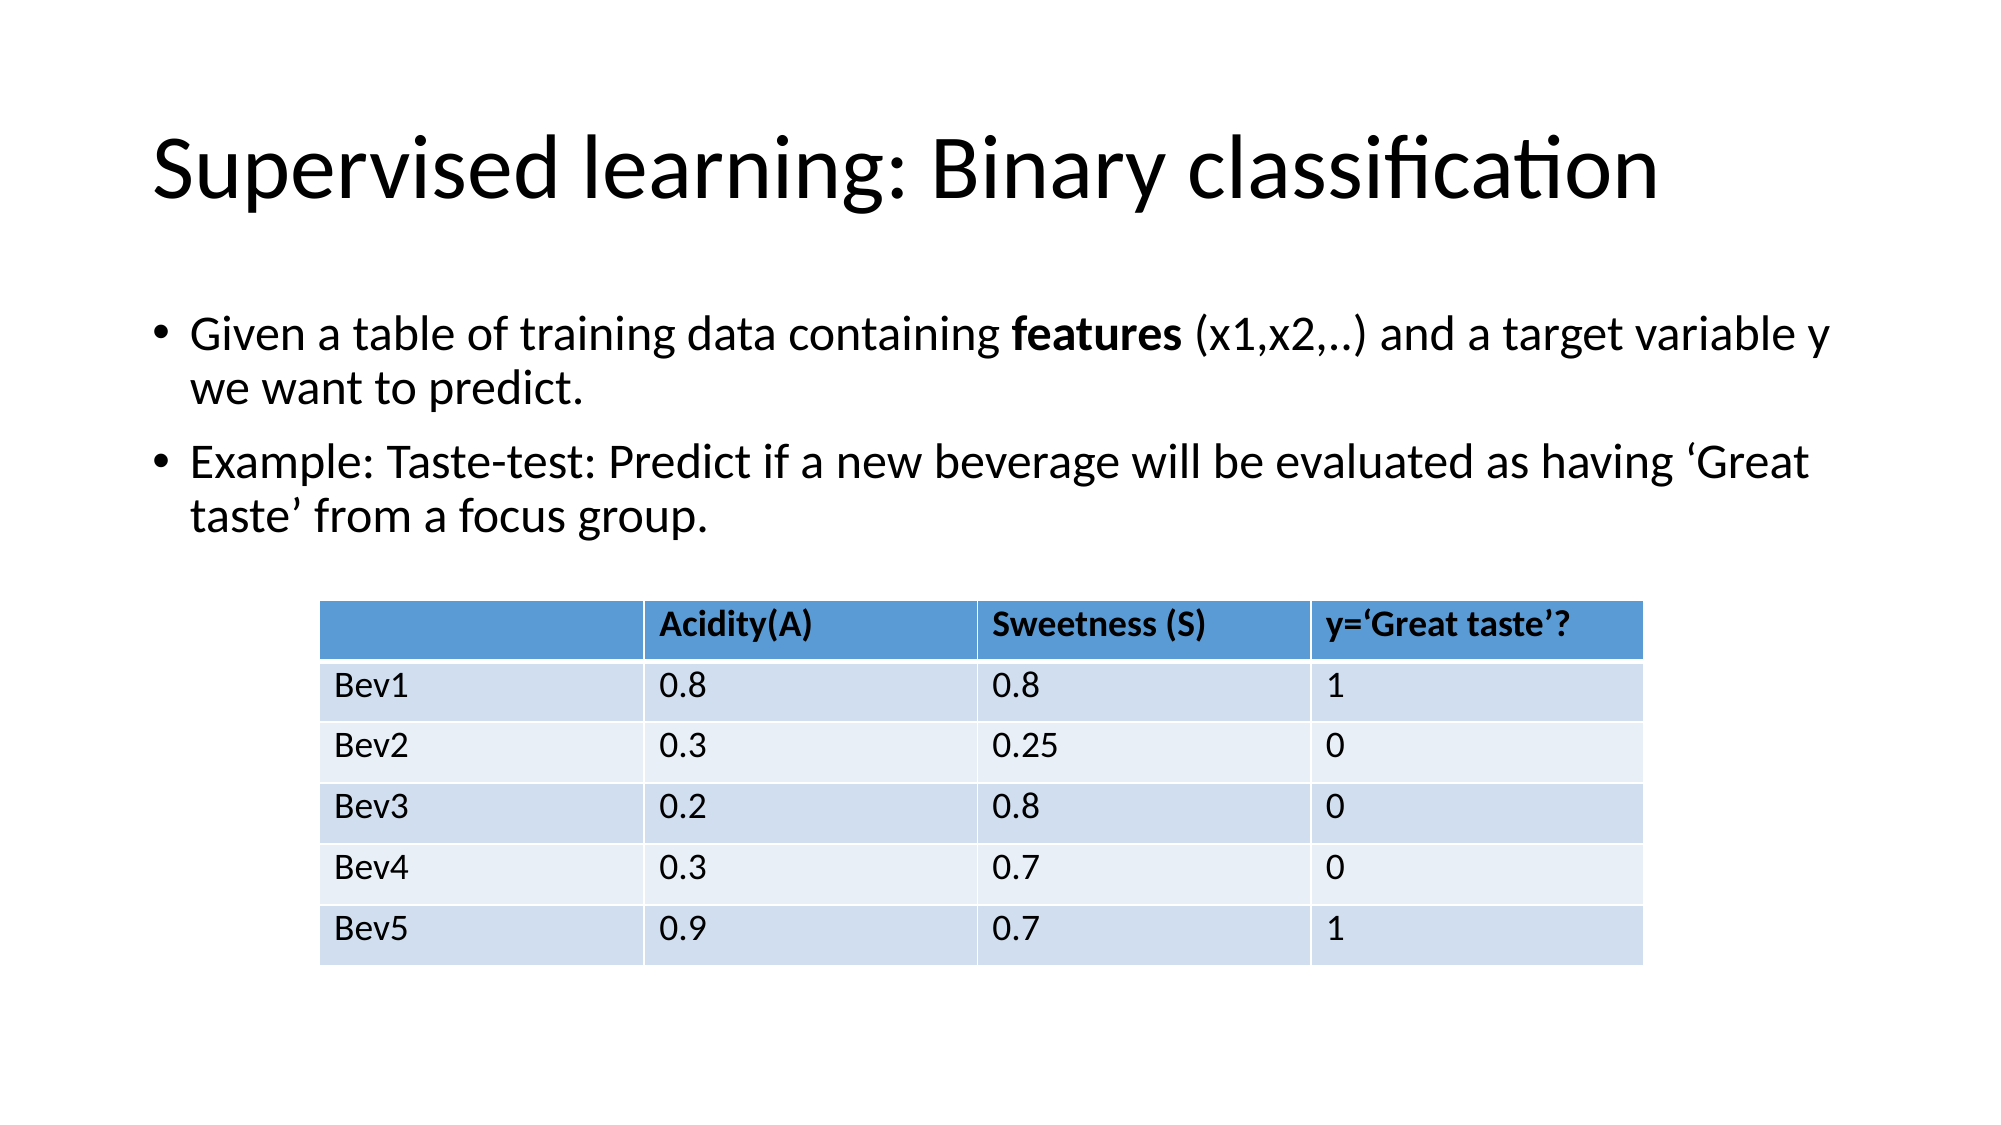

# Supervised learning: Binary classification
Given a table of training data containing features (x1,x2,..) and a target variable y we want to predict.
Example: Taste-test: Predict if a new beverage will be evaluated as having ‘Great taste’ from a focus group.

|  | Acidity(A) | Sweetness (S) | y=‘Great taste’? |
| --- | --- | --- | --- |
| Bev1 | 0.8 | 0.8 | 1 |
| Bev2 | 0.3 | 0.25 | 0 |
| Bev3 | 0.2 | 0.8 | 0 |
| Bev4 | 0.3 | 0.7 | 0 |
| Bev5 | 0.9 | 0.7 | 1 |